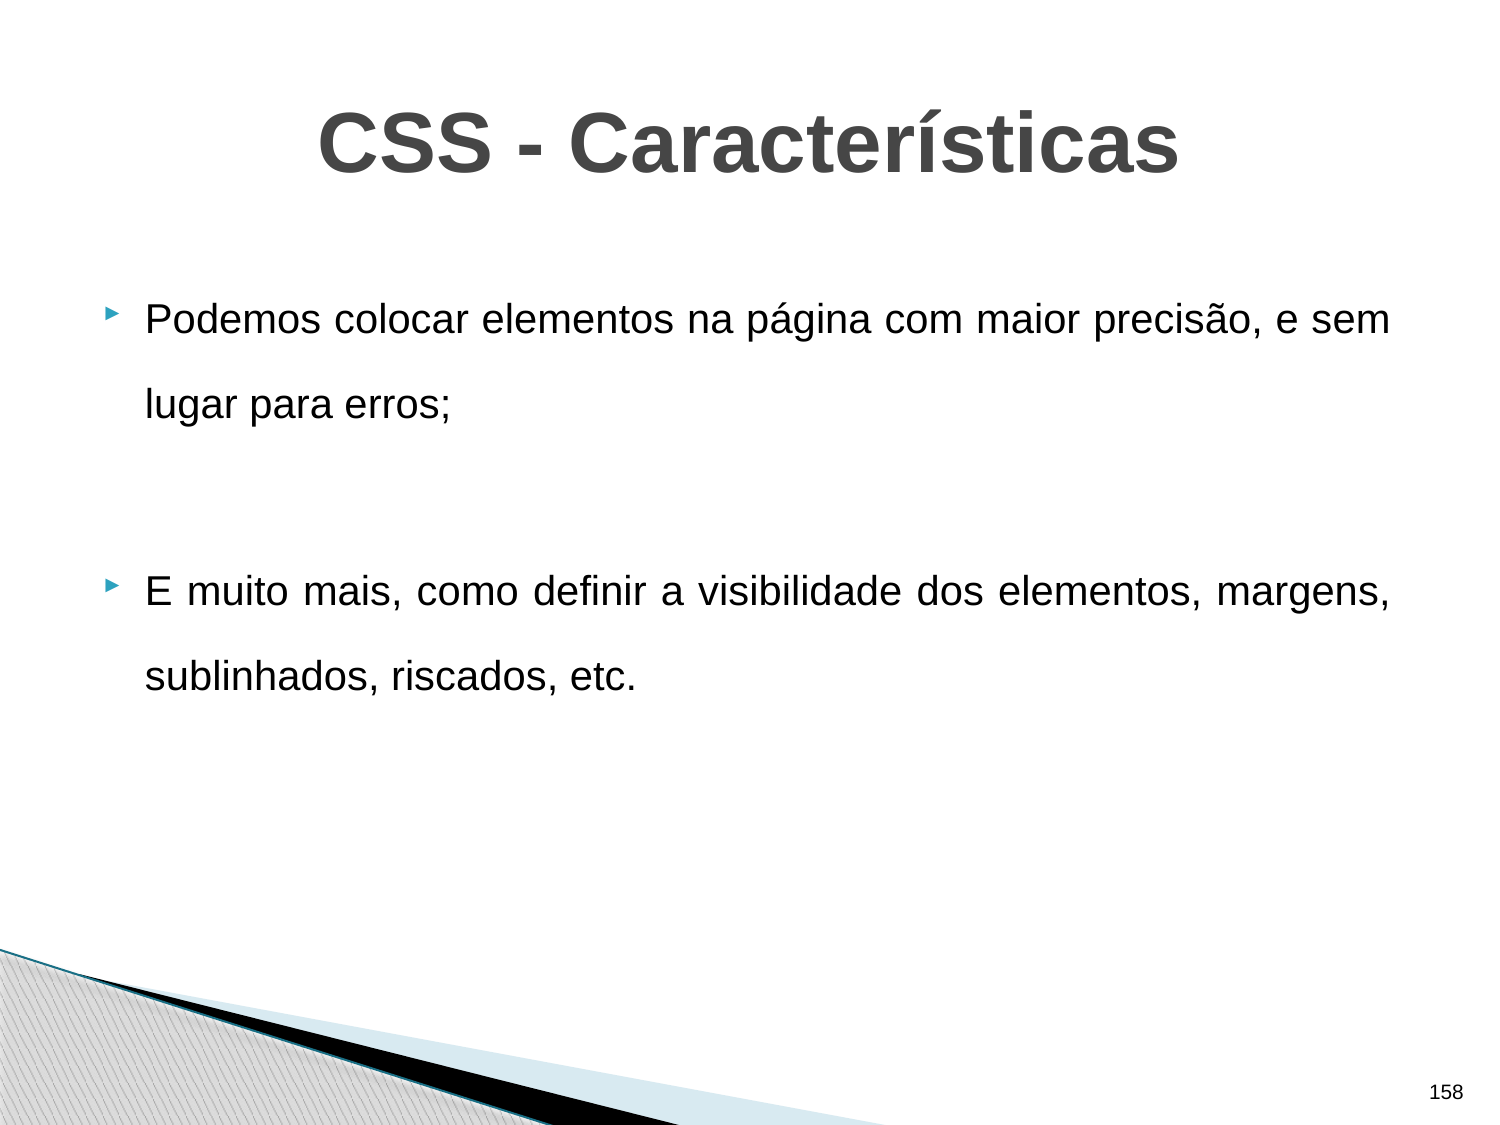

# CSS - Características
Podemos colocar elementos na página com maior precisão, e sem lugar para erros;

E muito mais, como definir a visibilidade dos elementos, margens, sublinhados, riscados, etc.

158